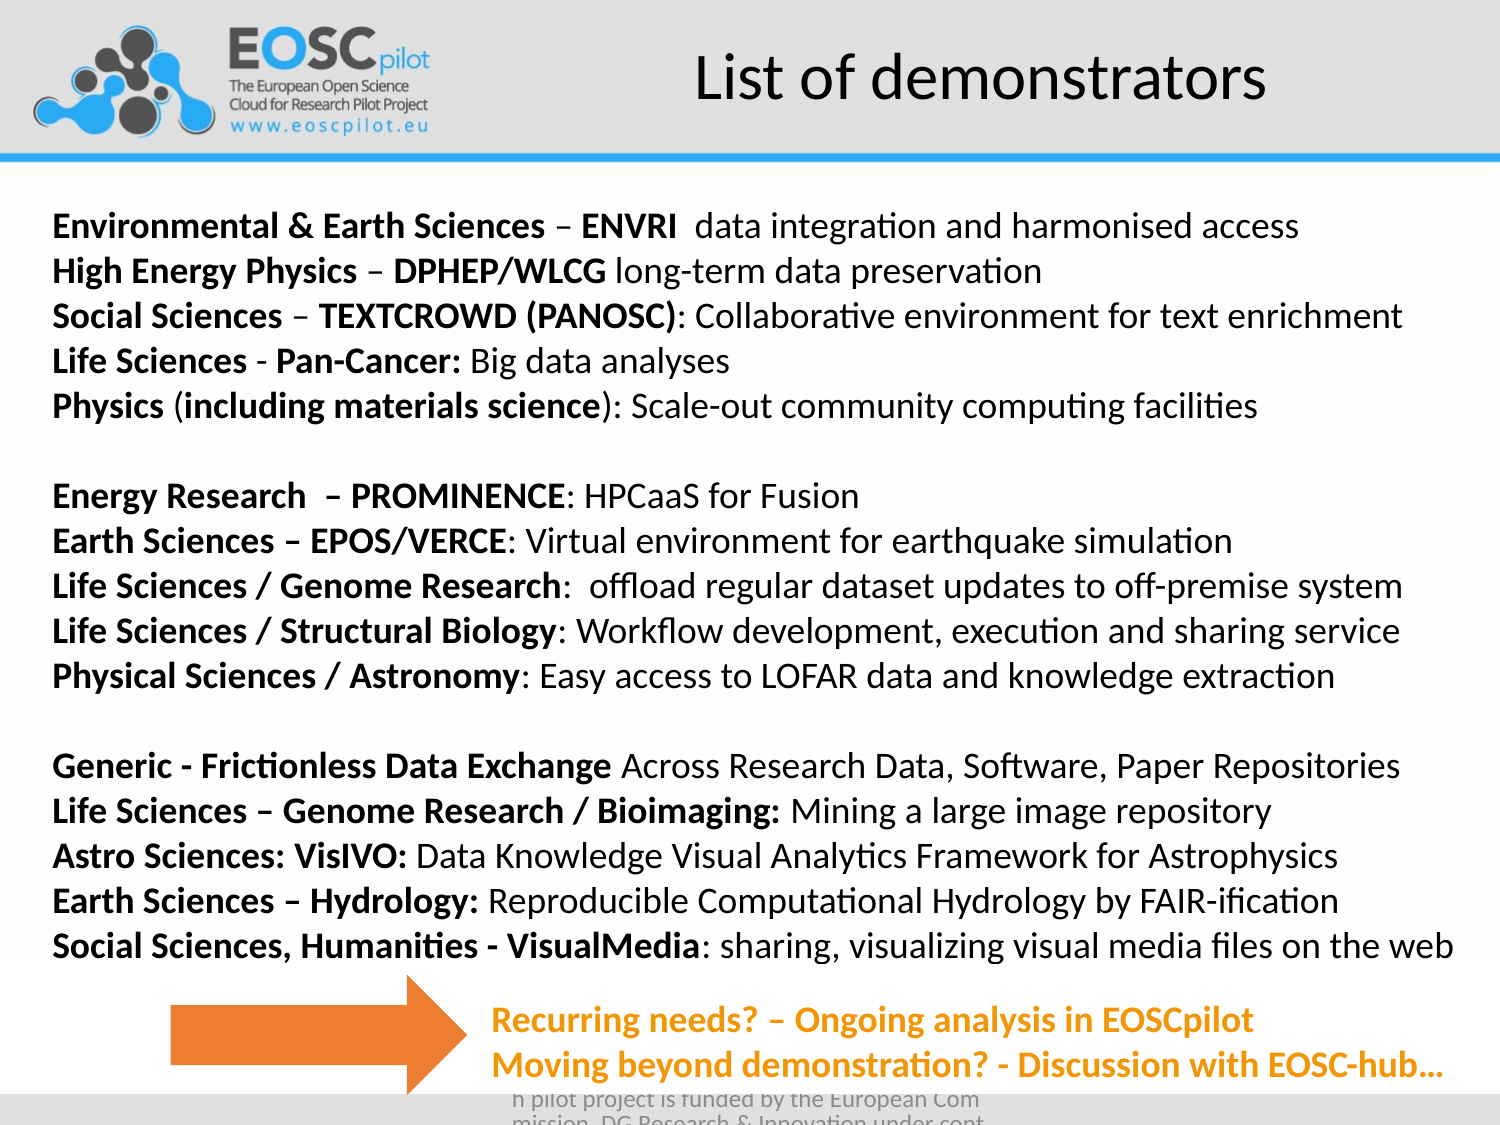

List of demonstrators

Environmental & Earth Sciences – ENVRI  data integration and harmonised access
High Energy Physics – DPHEP/WLCG long-term data preservation
Social Sciences – TEXTCROWD (PANOSC): Collaborative environment for text enrichment
Life Sciences - Pan-Cancer: Big data analyses
Physics (including materials science): Scale-out community computing facilities

Energy Research  – PROMINENCE: HPCaaS for Fusion
Earth Sciences – EPOS/VERCE: Virtual environment for earthquake simulation
Life Sciences / Genome Research:  offload regular dataset updates to off-premise system
Life Sciences / Structural Biology: Workflow development, execution and sharing service
Physical Sciences / Astronomy: Easy access to LOFAR data and knowledge extraction

Generic - Frictionless Data Exchange Across Research Data, Software, Paper Repositories
Life Sciences – Genome Research / Bioimaging: Mining a large image repository
Astro Sciences: VisIVO: Data Knowledge Visual Analytics Framework for Astrophysics
Earth Sciences – Hydrology: Reproducible Computational Hydrology by FAIR-ification
Social Sciences, Humanities - VisualMedia: sharing, visualizing visual media files on the web

Recurring needs? – Ongoing analysis in EOSCpilot
Moving beyond demonstration? - Discussion with EOSC-hub…
www.eoscpilot.eu
The European Open Science Cloud for Research pilot project is funded by the European Commission, DG Research & Innovation under contract no. 739563
63